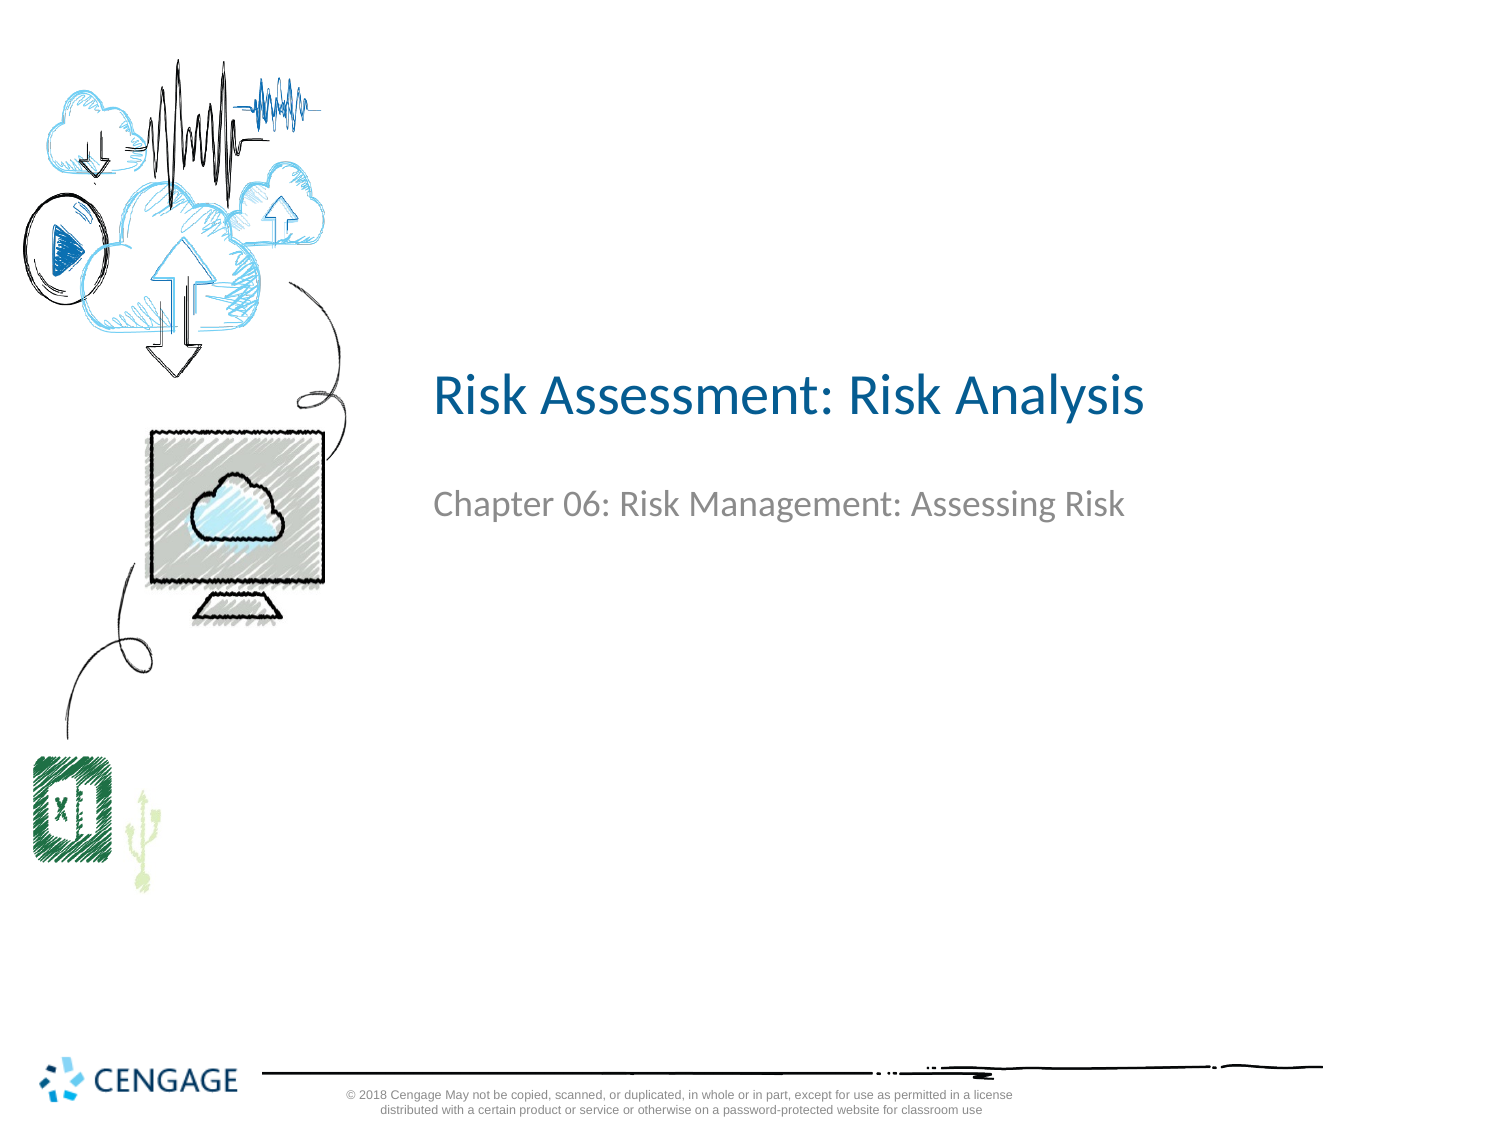

# Risk Assessment: Risk Analysis
Chapter 06: Risk Management: Assessing Risk